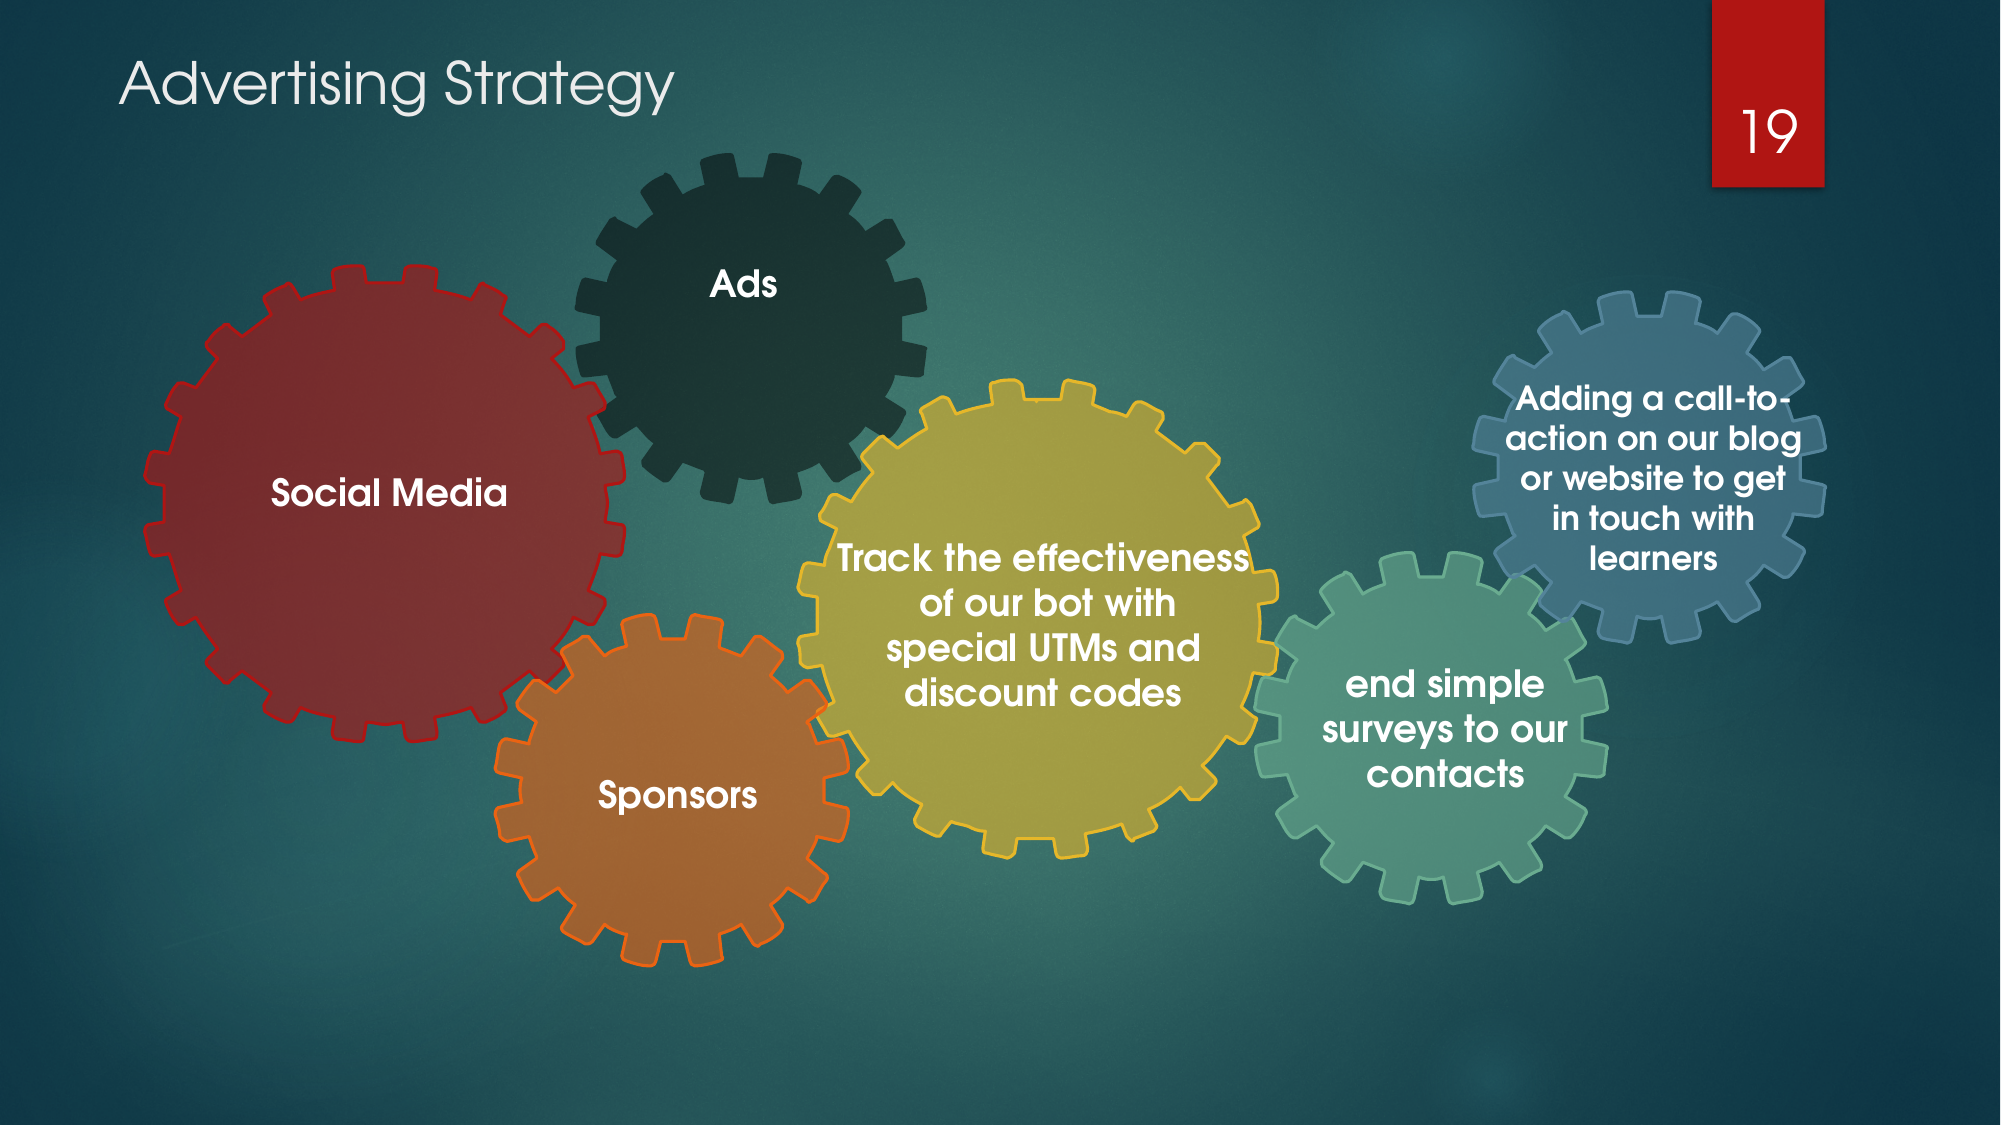

# Advertising Strategy
19

Ads

Adding a call-to-action on our blog or website to get in touch with learners

Social Media
Track the effectiveness
 of our bot with
 special UTMs and
discount codes

end simple surveys to our contacts
Sponsors